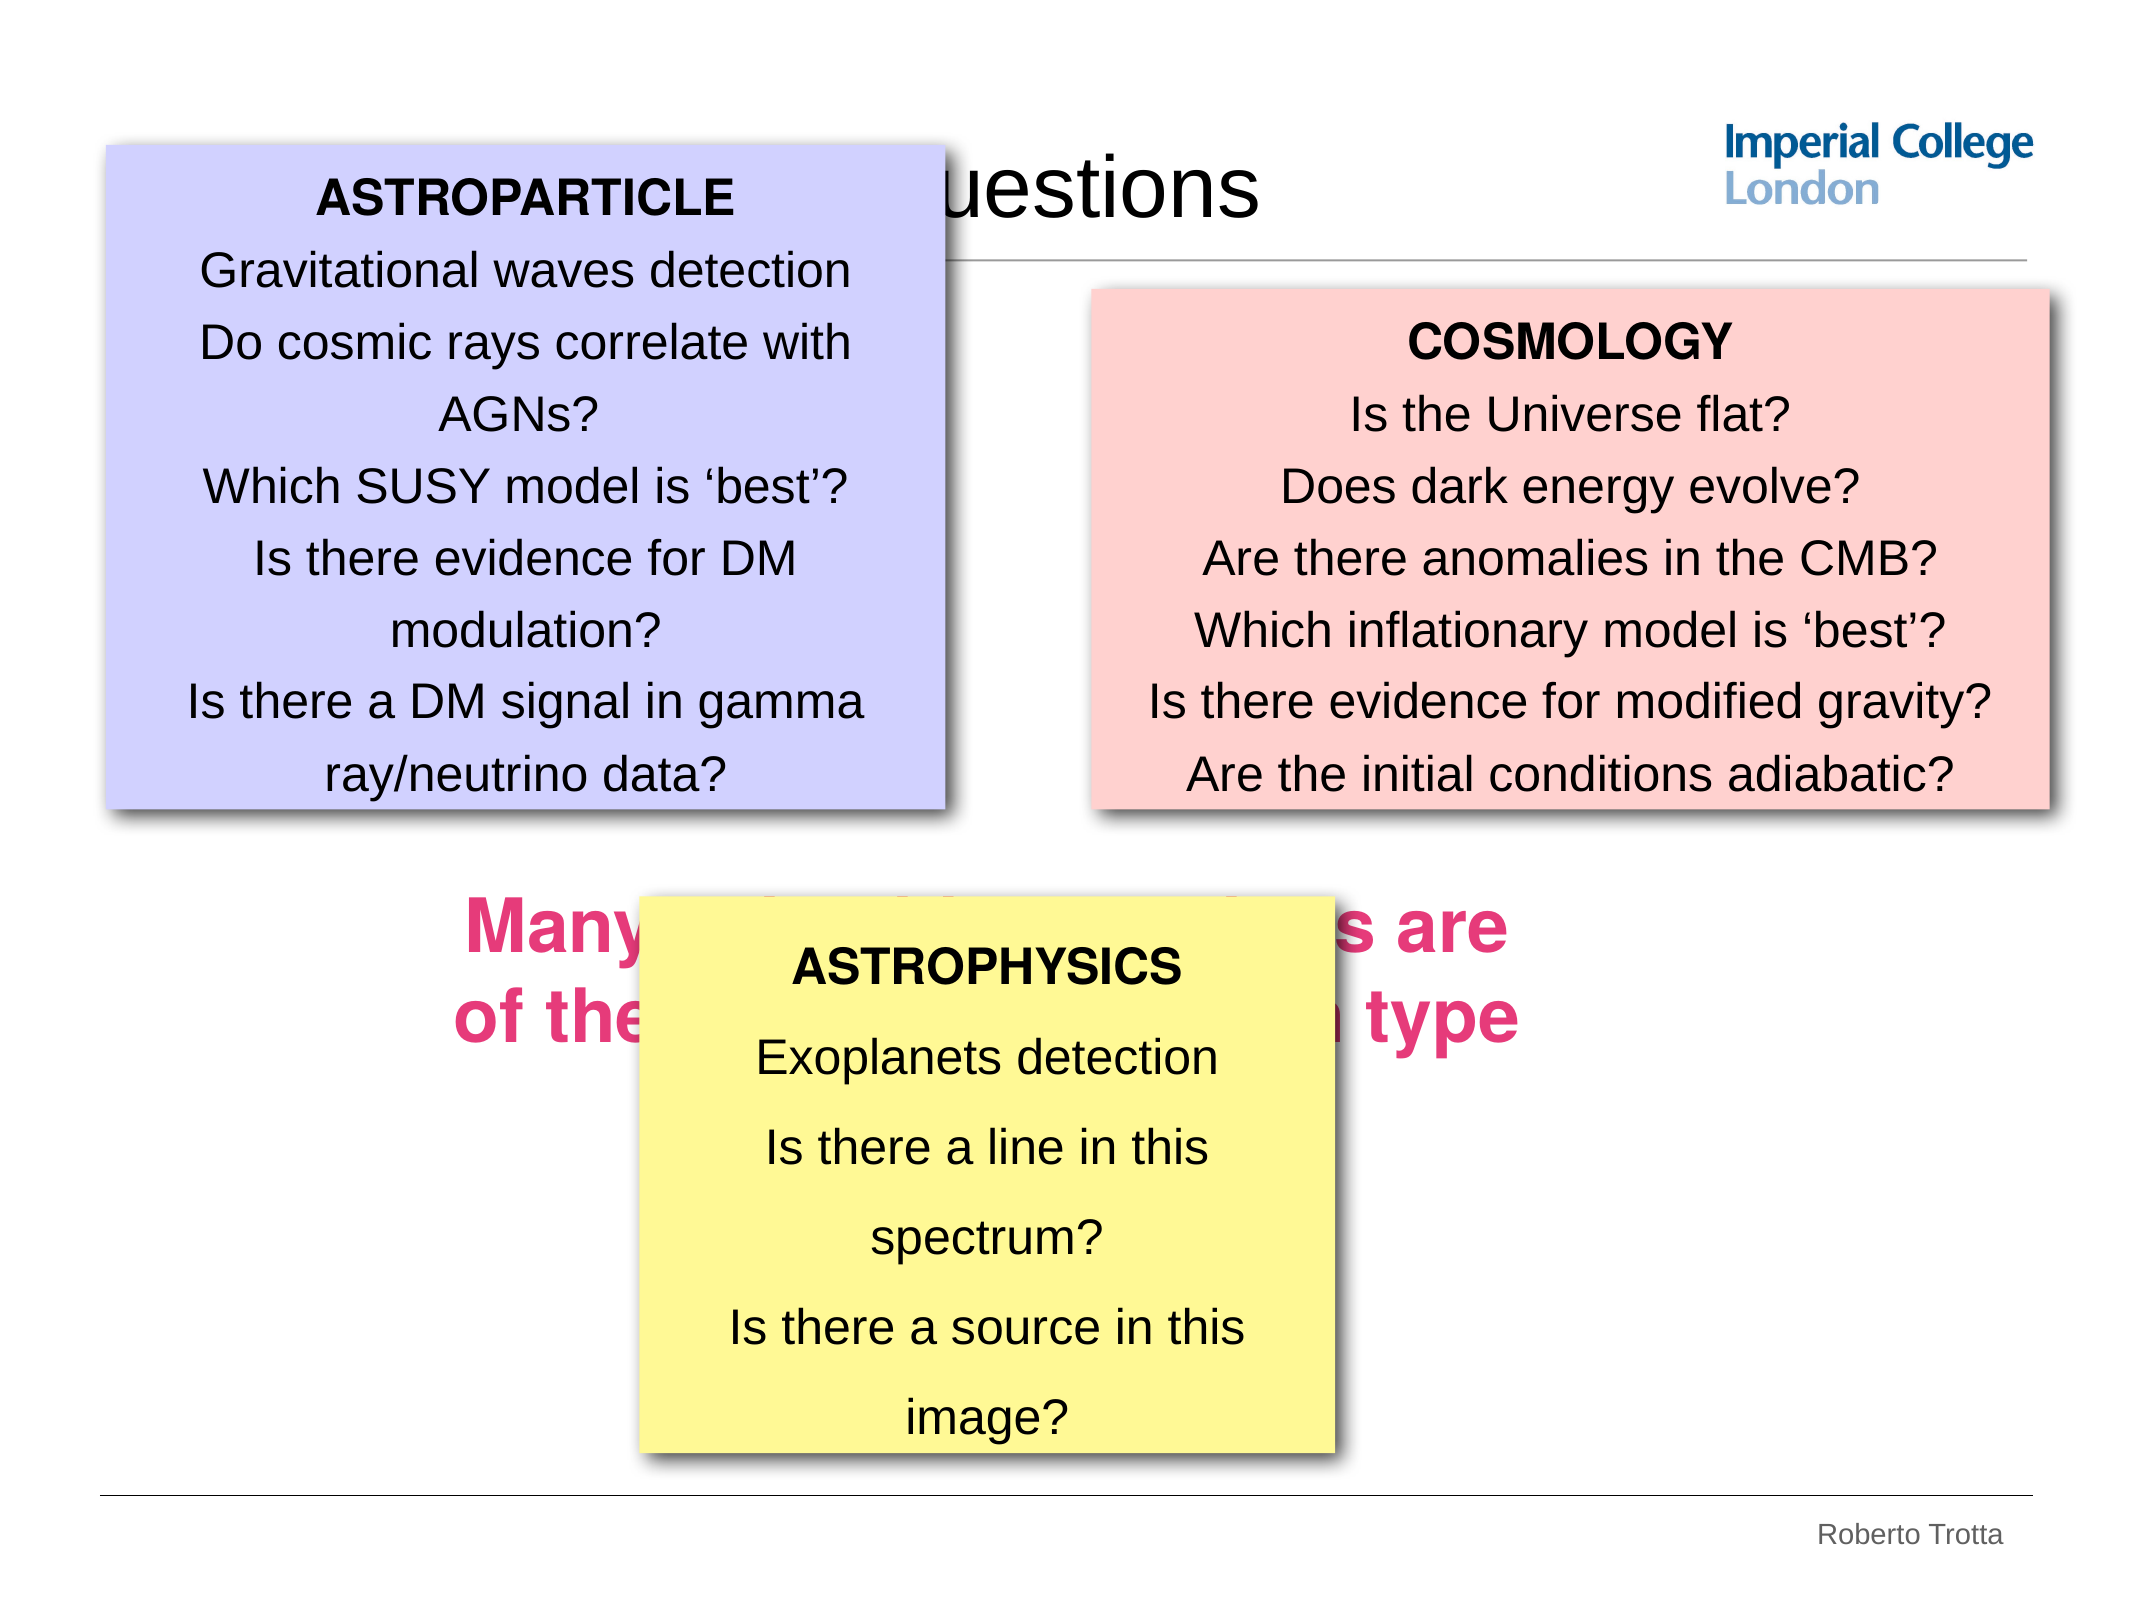

# Model Comparison Questions
ASTROPARTICLE
Gravitational waves detection
Do cosmic rays correlate with AGNs?
Which SUSY model is ‘best’?
Is there evidence for DM modulation?
Is there a DM signal in gamma ray/neutrino data?
COSMOLOGY
Is the Universe flat?
Does dark energy evolve?
Are there anomalies in the CMB?
Which inflationary model is ‘best’?
Is there evidence for modified gravity?
Are the initial conditions adiabatic?
Many scientific questions are of the model comparison type
ASTROPHYSICS
Exoplanets detection
Is there a line in this spectrum?
Is there a source in this image?